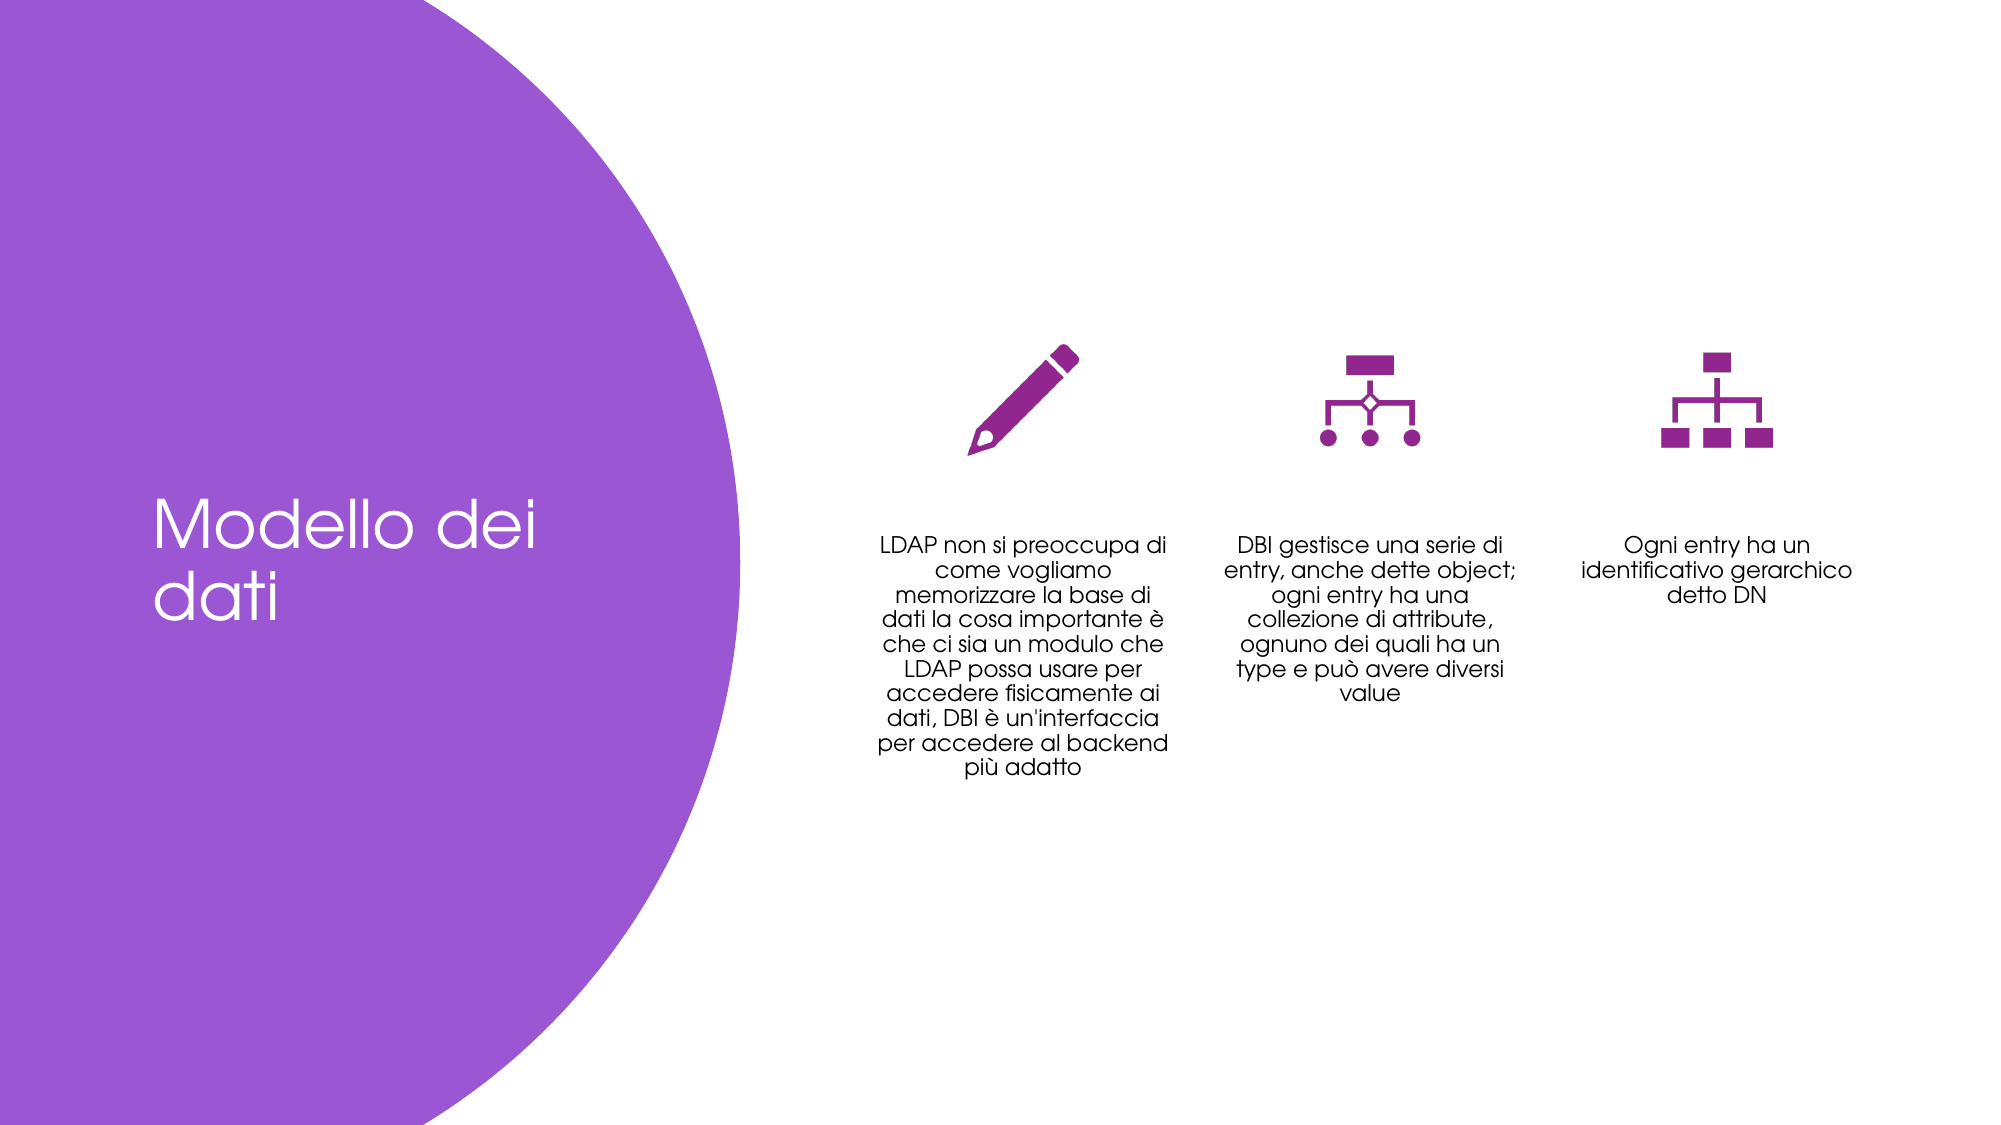

LDAP non si preoccupa di come vogliamo memorizzare la base di dati la cosa importante è che ci sia un modulo che LDAP possa usare per accedere fisicamente ai dati, DBI è un'interfaccia per accedere al backend più adatto
DBI gestisce una serie di entry, anche dette object; ogni entry ha una collezione di attribute, ognuno dei quali ha un type e può avere diversi value
Ogni entry ha un identificativo gerarchico detto DN
# Modello dei dati